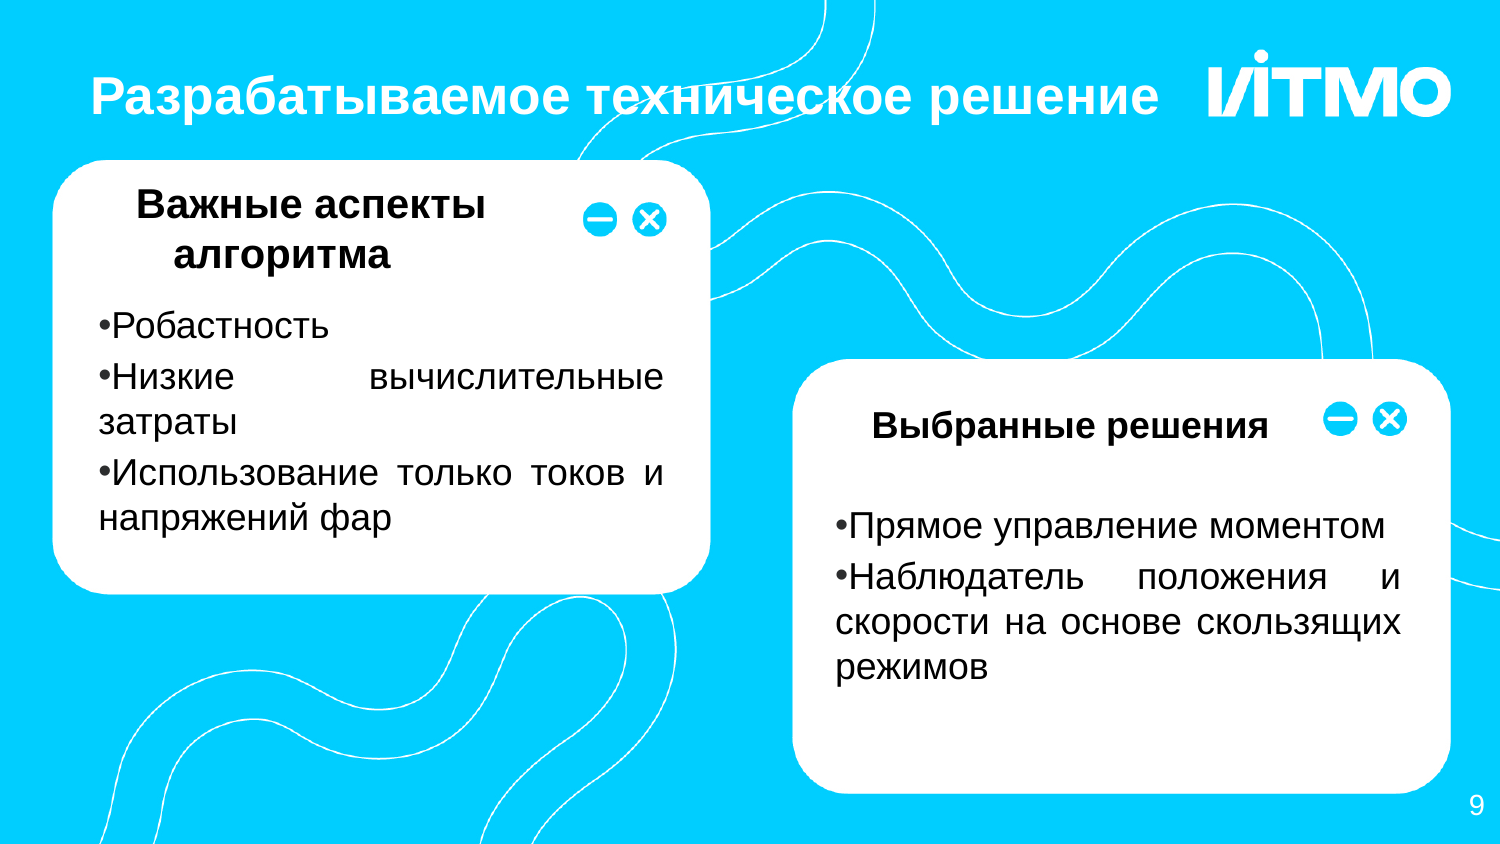

# Разрабатываемое техническое решение
Важные аспекты алгоритма
Робастность
Низкие вычислительные затраты
Использование только токов и напряжений фаp
Выбранные решения
Прямое управление моментом
Наблюдатель положения и скорости на основе скользящих режимов
9